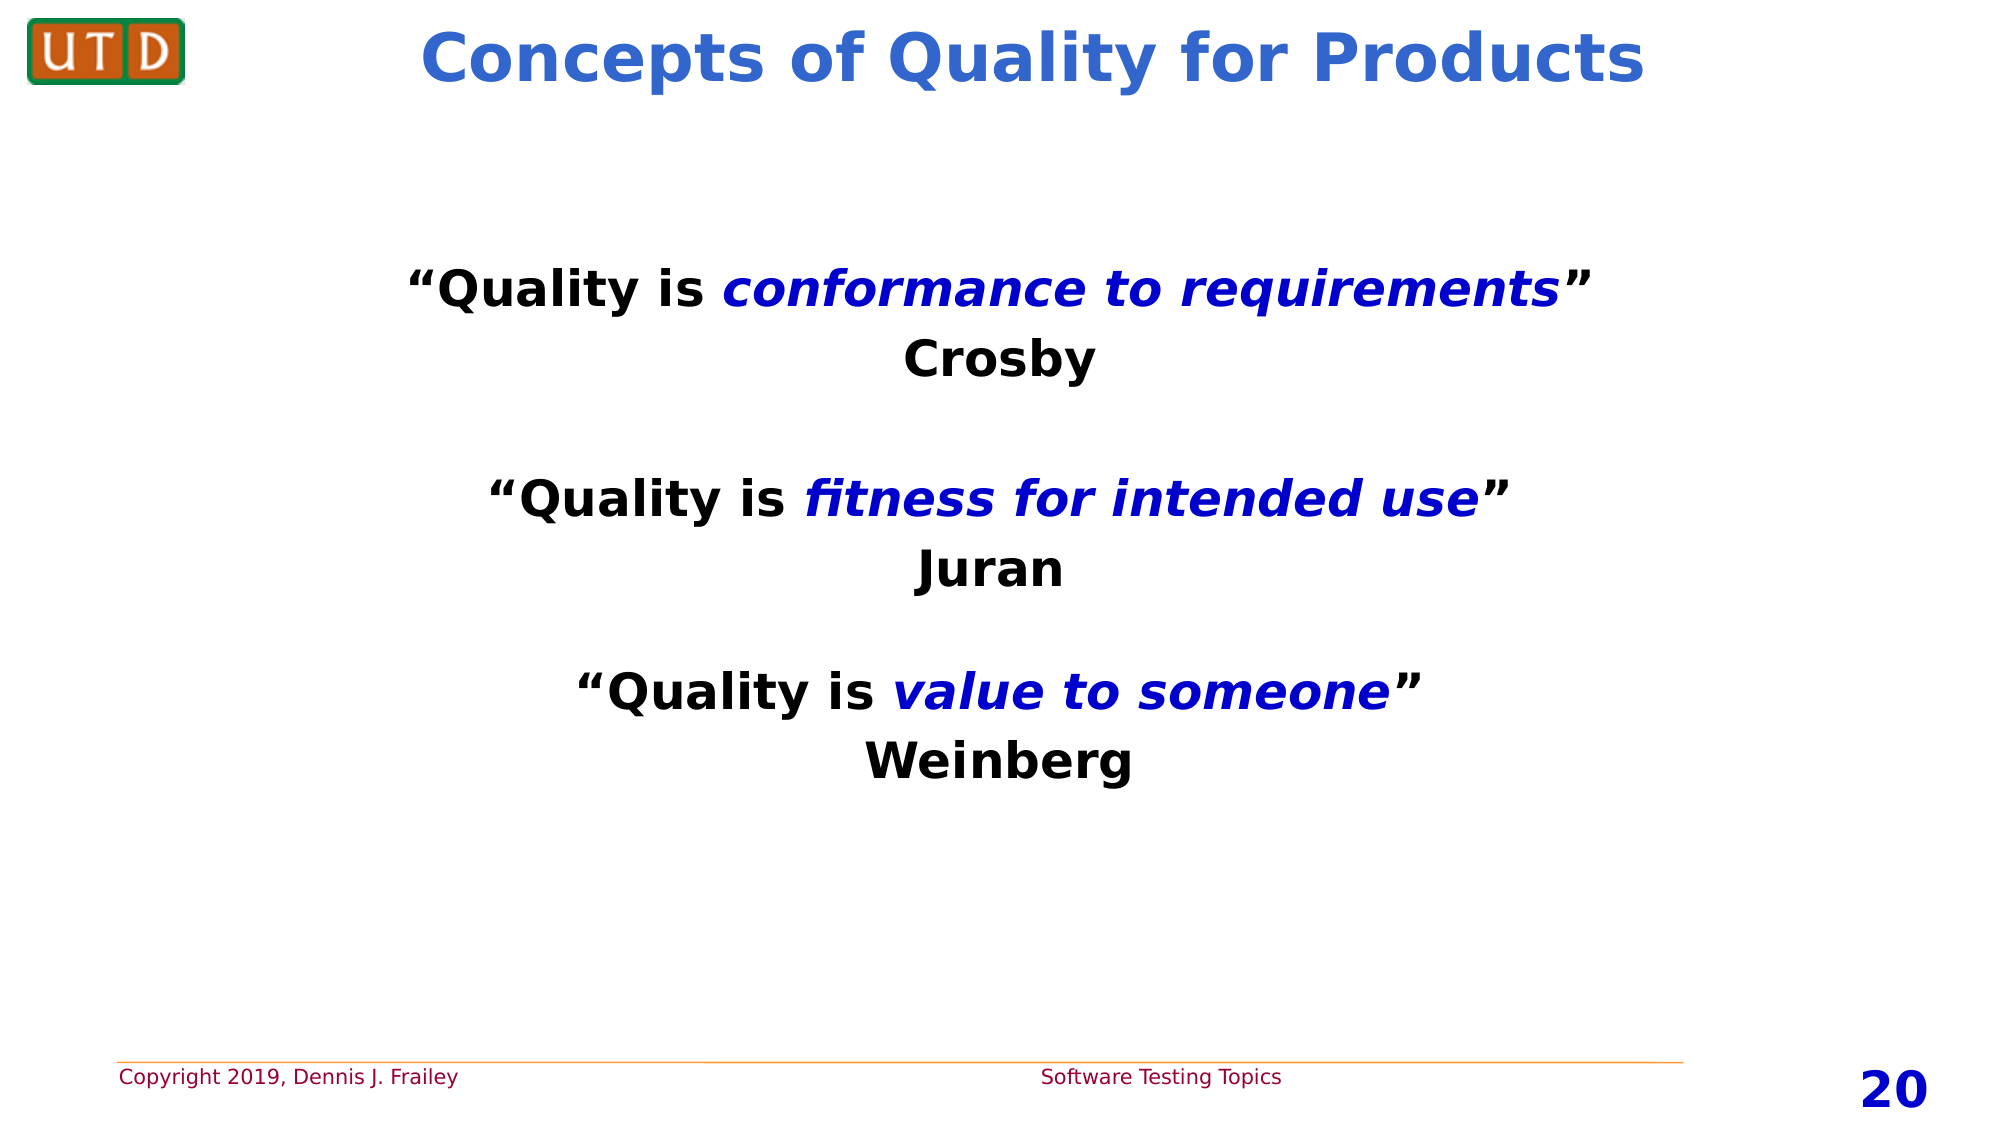

# Concepts of Quality for Products
“Quality is conformance to requirements”
Crosby

“Quality is fitness for intended use”
Juran

“Quality is value to someone”
Weinberg